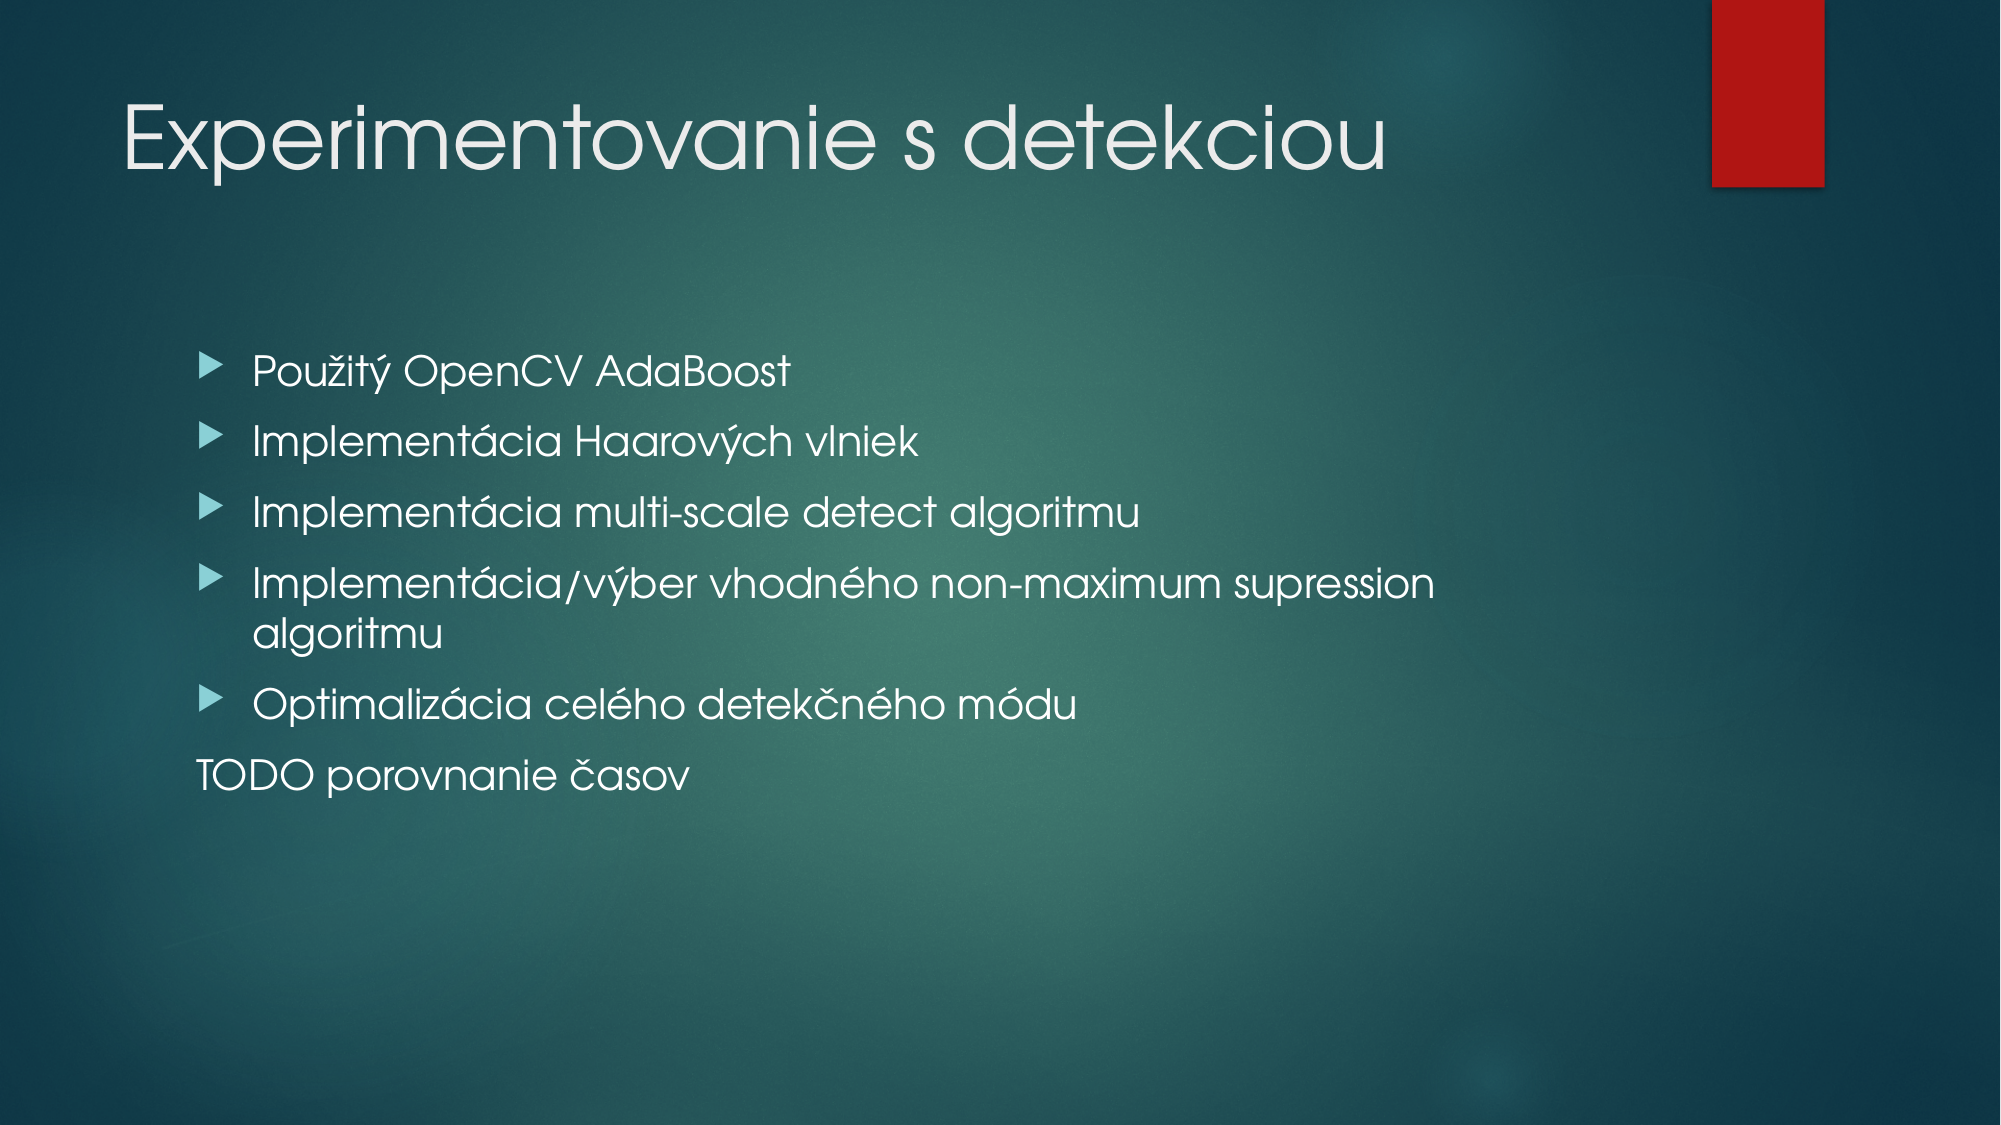

# Experimentovanie s detekciou
Použitý OpenCV AdaBoost
Implementácia Haarových vlniek
Implementácia multi-scale detect algoritmu
Implementácia/výber vhodného non-maximum supression algoritmu
Optimalizácia celého detekčného módu
TODO porovnanie časov